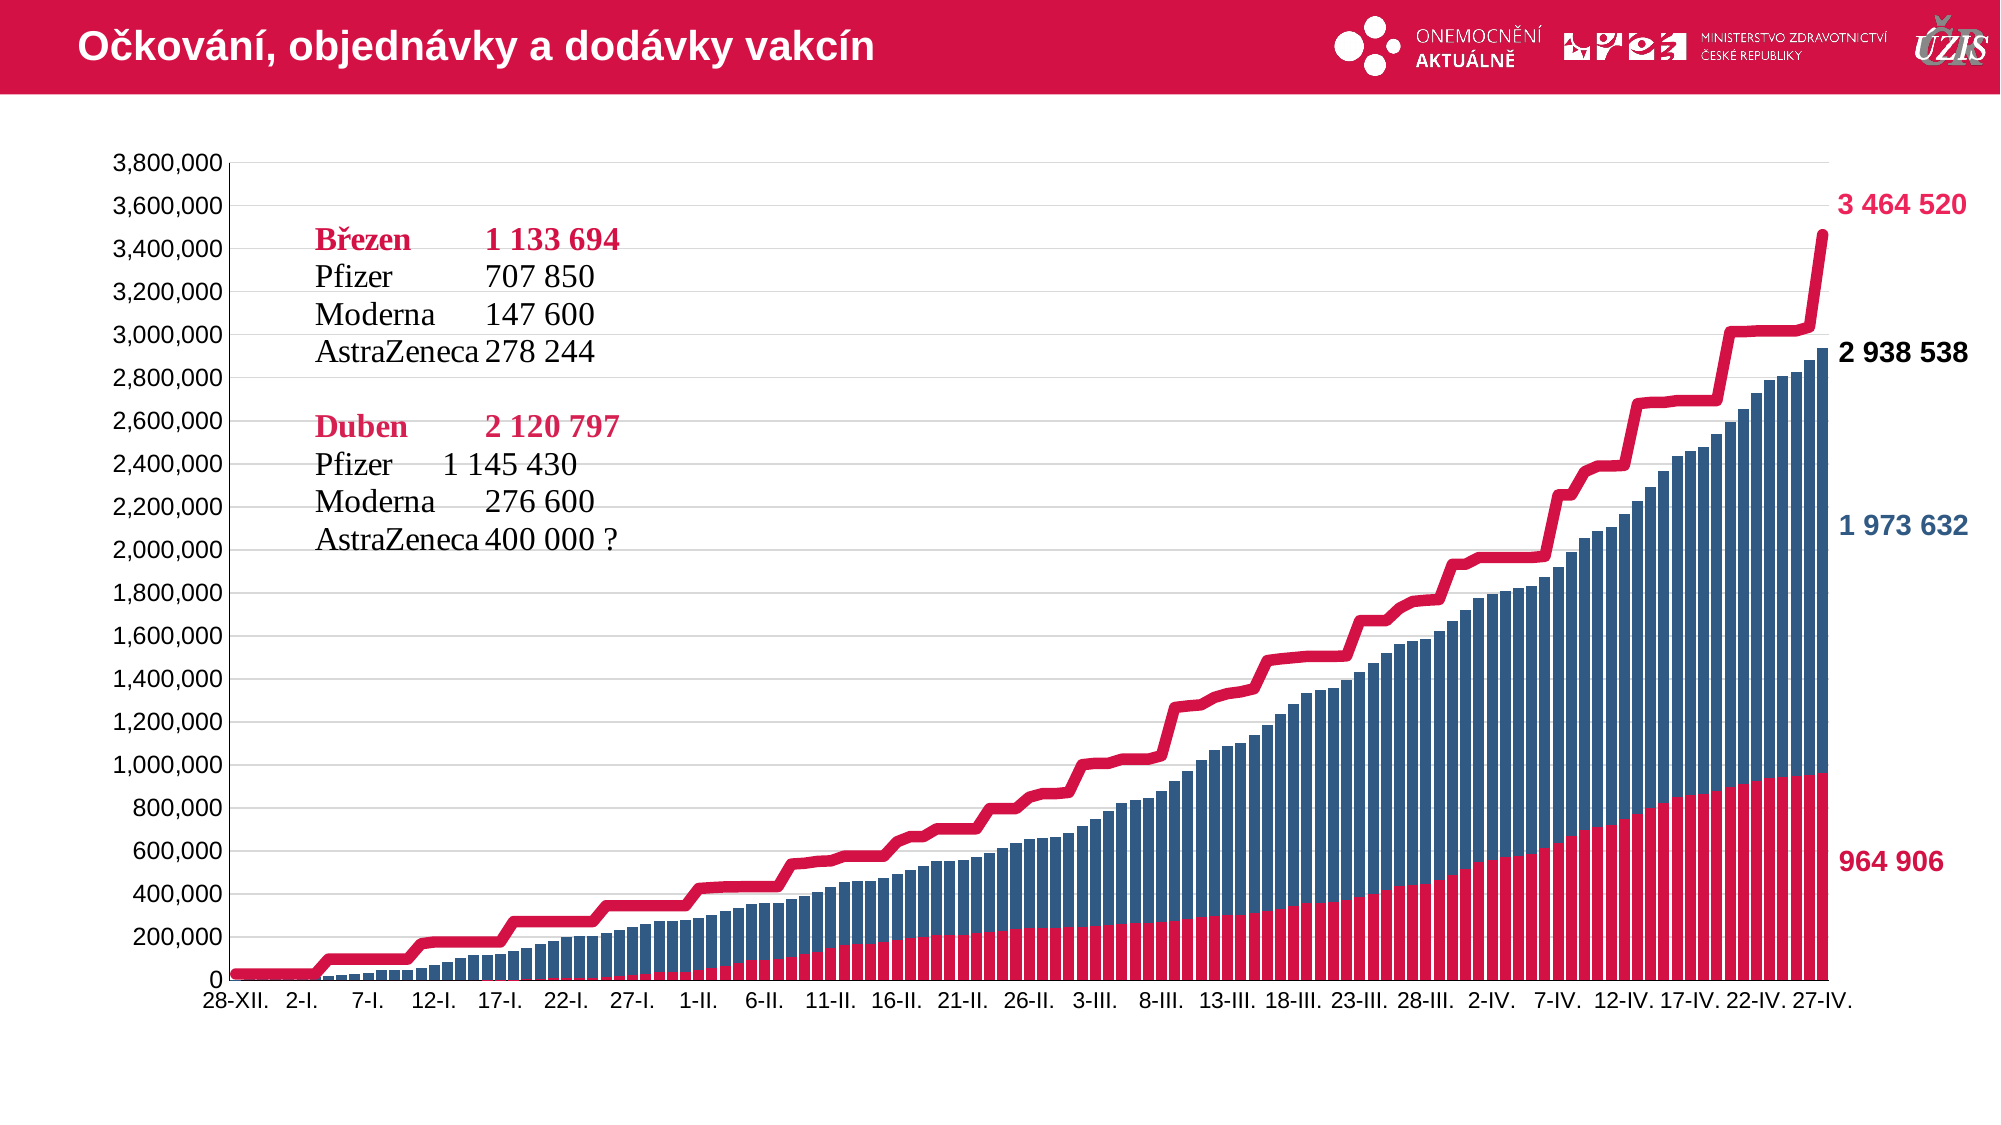

# Očkování, objednávky a dodávky vakcín

### Chart

| Category | druhá dávka | první dávka | celkem dávek v ČR |
|---|---|---|---|
| 28-XII. | 0.0 | 3546.0 | 29250.0 |
| 29-XII. | 0.0 | 6990.0 | 29250.0 |
| 30-XII. | 0.0 | 10464.0 | 29250.0 |
| 31-XII. | 0.0 | 11770.0 | 29250.0 |
| 1-I. | 0.0 | 12030.0 | 29250.0 |
| 2-I. | 0.0 | 13296.0 | 29250.0 |
| 3-I. | 0.0 | 14210.0 | 29250.0 |
| 4-I. | 0.0 | 17775.0 | 98475.0 |
| 5-I. | 0.0 | 22268.0 | 98475.0 |
| 6-I. | 0.0 | 28082.0 | 98475.0 |
| 7-I. | 0.0 | 36020.0 | 98475.0 |
| 8-I. | 0.0 | 45944.0 | 98475.0 |
| 9-I. | 0.0 | 47955.0 | 98475.0 |
| 10-I. | 0.0 | 49679.0 | 98475.0 |
| 11-I. | 0.0 | 59462.0 | 169650.0 |
| 12-I. | 0.0 | 72812.0 | 178050.0 |
| 13-I. | 0.0 | 86277.0 | 178050.0 |
| 14-I. | 0.0 | 101434.0 | 178050.0 |
| 15-I. | 0.0 | 115352.0 | 178050.0 |
| 16-I. | 2.0 | 118723.0 | 178050.0 |
| 17-I. | 634.0 | 121317.0 | 178050.0 |
| 18-I. | 2360.0 | 133770.0 | 272820.0 |
| 19-I. | 5057.0 | 146271.0 | 272820.0 |
| 20-I. | 7676.0 | 159812.0 | 272820.0 |
| 21-I. | 9394.0 | 175349.0 | 272820.0 |
| 22-I. | 10426.0 | 190079.0 | 272820.0 |
| 23-I. | 11291.0 | 193352.0 | 272820.0 |
| 24-I. | 12152.0 | 195594.0 | 272820.0 |
| 25-I. | 15092.0 | 205193.0 | 346530.0 |
| 26-I. | 19043.0 | 215686.0 | 346530.0 |
| 27-I. | 23525.0 | 224666.0 | 346530.0 |
| 28-I. | 29603.0 | 231695.0 | 346530.0 |
| 29-I. | 37394.0 | 237868.0 | 346530.0 |
| 30-I. | 38475.0 | 238585.0 | 346530.0 |
| 31-I. | 39617.0 | 239286.0 | 346530.0 |
| 1-II. | 47481.0 | 243225.0 | 426480.0 |
| 2-II. | 57636.0 | 247339.0 | 430680.0 |
| 3-II. | 68574.0 | 251720.0 | 433980.0 |
| 4-II. | 81467.0 | 256589.0 | 434580.0 |
| 5-II. | 92062.0 | 262020.0 | 435680.0 |
| 6-II. | 94391.0 | 262856.0 | 435680.0 |
| 7-II. | 96861.0 | 263699.0 | 435680.0 |
| 8-II. | 108182.0 | 267706.0 | 539800.0 |
| 9-II. | 120017.0 | 272738.0 | 543800.0 |
| 10-II. | 133096.0 | 278256.0 | 552500.0 |
| 11-II. | 149148.0 | 284529.0 | 555000.0 |
| 12-II. | 163746.0 | 291237.0 | 576600.0 |
| 13-II. | 166703.0 | 292805.0 | 576600.0 |
| 14-II. | 168068.0 | 293793.0 | 576600.0 |
| 15-II. | 177360.0 | 300129.0 | 576600.0 |
| 16-II. | 186343.0 | 308733.0 | 643290.0 |
| 17-II. | 194516.0 | 318378.0 | 667860.0 |
| 18-II. | 202488.0 | 330614.0 | 667860.0 |
| 19-II. | 209704.0 | 342349.0 | 703860.0 |
| 20-II. | 210866.0 | 344263.0 | 703860.0 |
| 21-II. | 211871.0 | 345283.0 | 703860.0 |
| 22-II. | 217845.0 | 355343.0 | 703860.0 |
| 23-II. | 224741.0 | 368141.0 | 797460.0 |
| 24-II. | 230724.0 | 381901.0 | 797460.0 |
| 25-II. | 236225.0 | 399753.0 | 797460.0 |
| 26-II. | 241518.0 | 415769.0 | 850360.0 |
| 27-II. | 242066.0 | 418696.0 | 867260.0 |
| 28-II. | 242605.0 | 421024.0 | 867260.0 |
| 1-III. | 245992.0 | 440289.0 | 872860.0 |
| 2-III. | 249499.0 | 467075.0 | 1001550.0 |
| 3-III. | 253962.0 | 497399.0 | 1008150.0 |
| 4-III. | 258573.0 | 530193.0 | 1008150.0 |
| 5-III. | 263900.0 | 558626.0 | 1027250.0 |
| 6-III. | 264722.0 | 570583.0 | 1027250.0 |
| 7-III. | 265545.0 | 581934.0 | 1027250.0 |
| 8-III. | 270330.0 | 611371.0 | 1043550.0 |
| 9-III. | 276642.0 | 647224.0 | 1267550.0 |
| 10-III. | 283531.0 | 688060.0 | 1274550.0 |
| 11-III. | 291820.0 | 732405.0 | 1279750.0 |
| 12-III. | 300158.0 | 770722.0 | 1314150.0 |
| 13-III. | 301425.0 | 787653.0 | 1332050.0 |
| 14-III. | 302548.0 | 799675.0 | 1340250.0 |
| 15-III. | 311247.0 | 827700.0 | 1354850.0 |
| 16-III. | 321663.0 | 866180.0 | 1485270.0 |
| 17-III. | 332088.0 | 903303.0 | 1493470.0 |
| 18-III. | 344414.0 | 940781.0 | 1499070.0 |
| 19-III. | 357904.0 | 974744.0 | 1504970.0 |
| 20-III. | 359902.0 | 989696.0 | 1504970.0 |
| 21-III. | 361422.0 | 997031.0 | 1504970.0 |
| 22-III. | 373761.0 | 1021091.0 | 1507170.0 |
| 23-III. | 386976.0 | 1047286.0 | 1671070.0 |
| 24-III. | 402537.0 | 1073760.0 | 1671070.0 |
| 25-III. | 420297.0 | 1099757.0 | 1671070.0 |
| 26-III. | 437657.0 | 1124195.0 | 1728870.0 |
| 27-III. | 442406.0 | 1132522.0 | 1760370.0 |
| 28-III. | 446494.0 | 1137997.0 | 1766070.0 |
| 29-III. | 466972.0 | 1156734.0 | 1769470.0 |
| 30-III. | 488956.0 | 1181086.0 | 1933270.0 |
| 31-III. | 515718.0 | 1203818.0 | 1933270.0 |
| 1-IV. | 547431.0 | 1228901.0 | 1964870.0 |
| 2-IV. | 560106.0 | 1235587.0 | 1964870.0 |
| 3-IV. | 570958.0 | 1239039.0 | 1964870.0 |
| 4-IV. | 579673.0 | 1241491.0 | 1964870.0 |
| 5-IV. | 586793.0 | 1243767.0 | 1964870.0 |
| 6-IV. | 615776.0 | 1259602.0 | 1970170.0 |
| 7-IV. | 637705.0 | 1282587.0 | 2255650.0 |
| 8-IV. | 668399.0 | 1320154.0 | 2255650.0 |
| 9-IV. | 698136.0 | 1358292.0 | 2362950.0 |
| 10-IV. | 713251.0 | 1373519.0 | 2389650.0 |
| 11-IV. | 723220.0 | 1383149.0 | 2389650.0 |
| 12-IV. | 747798.0 | 1420463.0 | 2392550.0 |
| 13-IV. | 773466.0 | 1455746.0 | 2679200.0 |
| 14-IV. | 800592.0 | 1493824.0 | 2685300.0 |
| 15-IV. | 826006.0 | 1540831.0 | 2685300.0 |
| 16-IV. | 851381.0 | 1584774.0 | 2693600.0 |
| 17-IV. | 860324.0 | 1601199.0 | 2693600.0 |
| 18-IV. | 865257.0 | 1614068.0 | 2693600.0 |
| 19-IV. | 880491.0 | 1657341.0 | 2693600.0 |
| 20-IV. | 896108.0 | 1698911.0 | 3013650.0 |
| 21-IV. | 910109.0 | 1745863.0 | 3013650.0 |
| 22-IV. | 927223.0 | 1799403.0 | 3017350.0 |
| 23-IV. | 938863.0 | 1848224.0 | 3017900.0 |
| 24-IV. | 944013.0 | 1865754.0 | 3017900.0 |
| 25-IV. | 947946.0 | 1880195.0 | 3017900.0 |
| 26-IV. | 954450.0 | 1928516.0 | 3035800.0 |
| 27-IV. | 964906.0 | 1973632.0 | 3464520.0 |
3 464 520
2 938 538
1 973 632
964 906